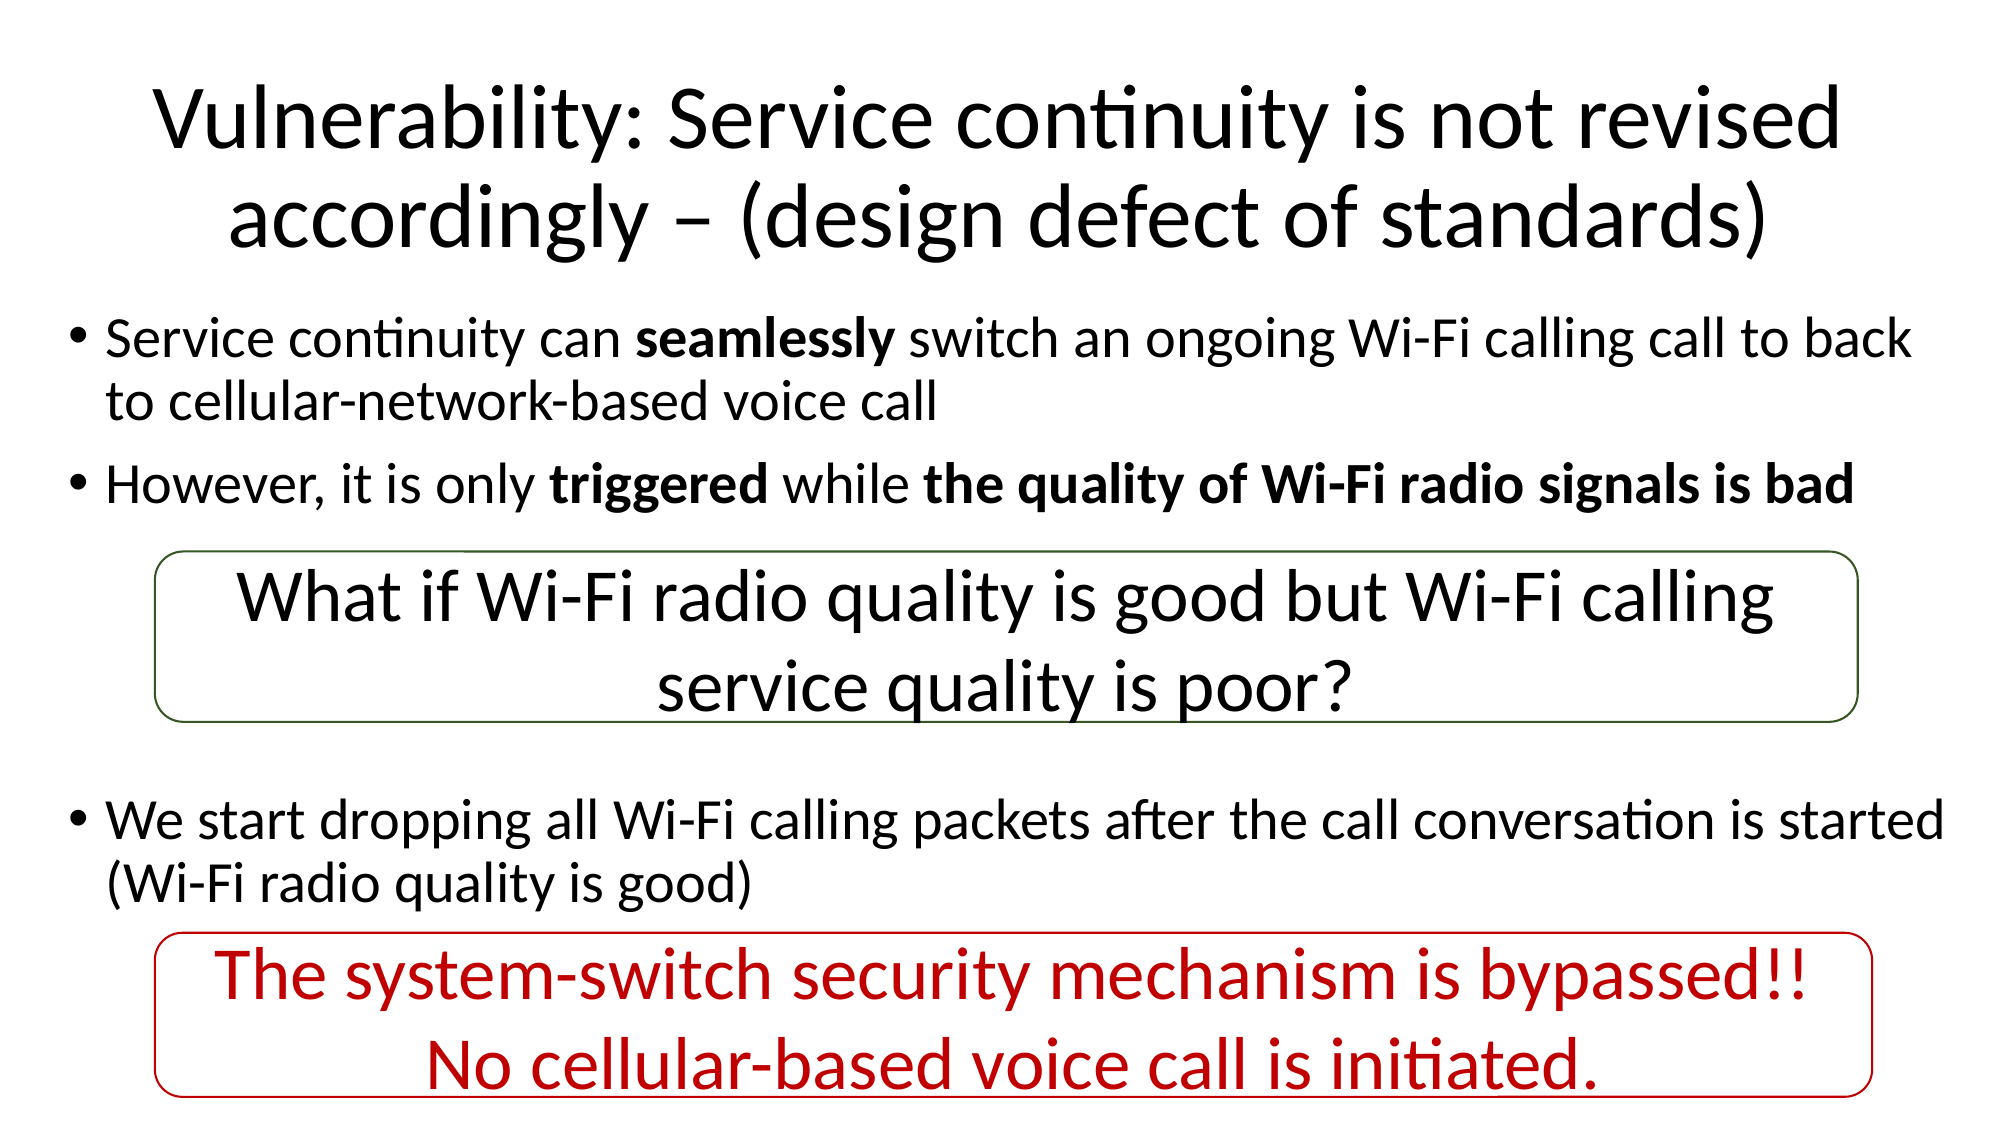

# Vulnerability: Service continuity is not revised accordingly – (design defect of standards)
Service continuity can seamlessly switch an ongoing Wi-Fi calling call to back to cellular-network-based voice call
However, it is only triggered while the quality of Wi-Fi radio signals is bad

We start dropping all Wi-Fi calling packets after the call conversation is started (Wi-Fi radio quality is good)

What if Wi-Fi radio quality is good but Wi-Fi calling service quality is poor?
The system-switch security mechanism is bypassed!!
No cellular-based voice call is initiated.